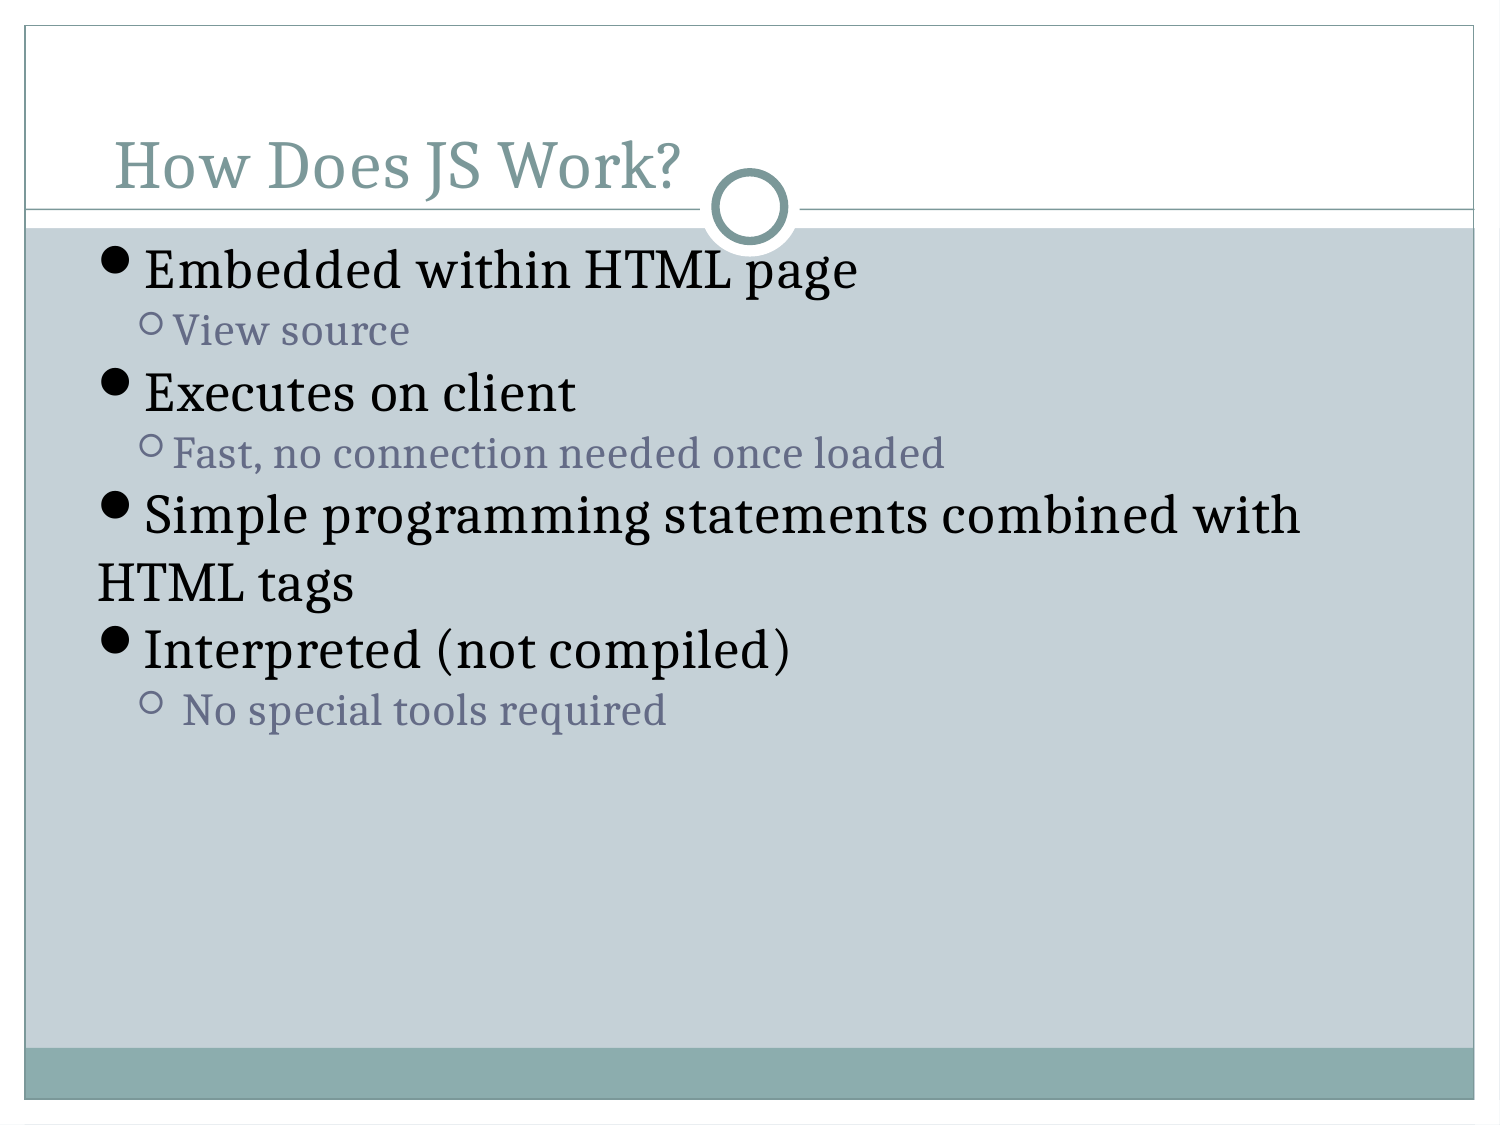

How Does JS Work?
Embedded within HTML page
View source
Executes on client
Fast, no connection needed once loaded
Simple programming statements combined with HTML tags
Interpreted (not compiled)
 No special tools required